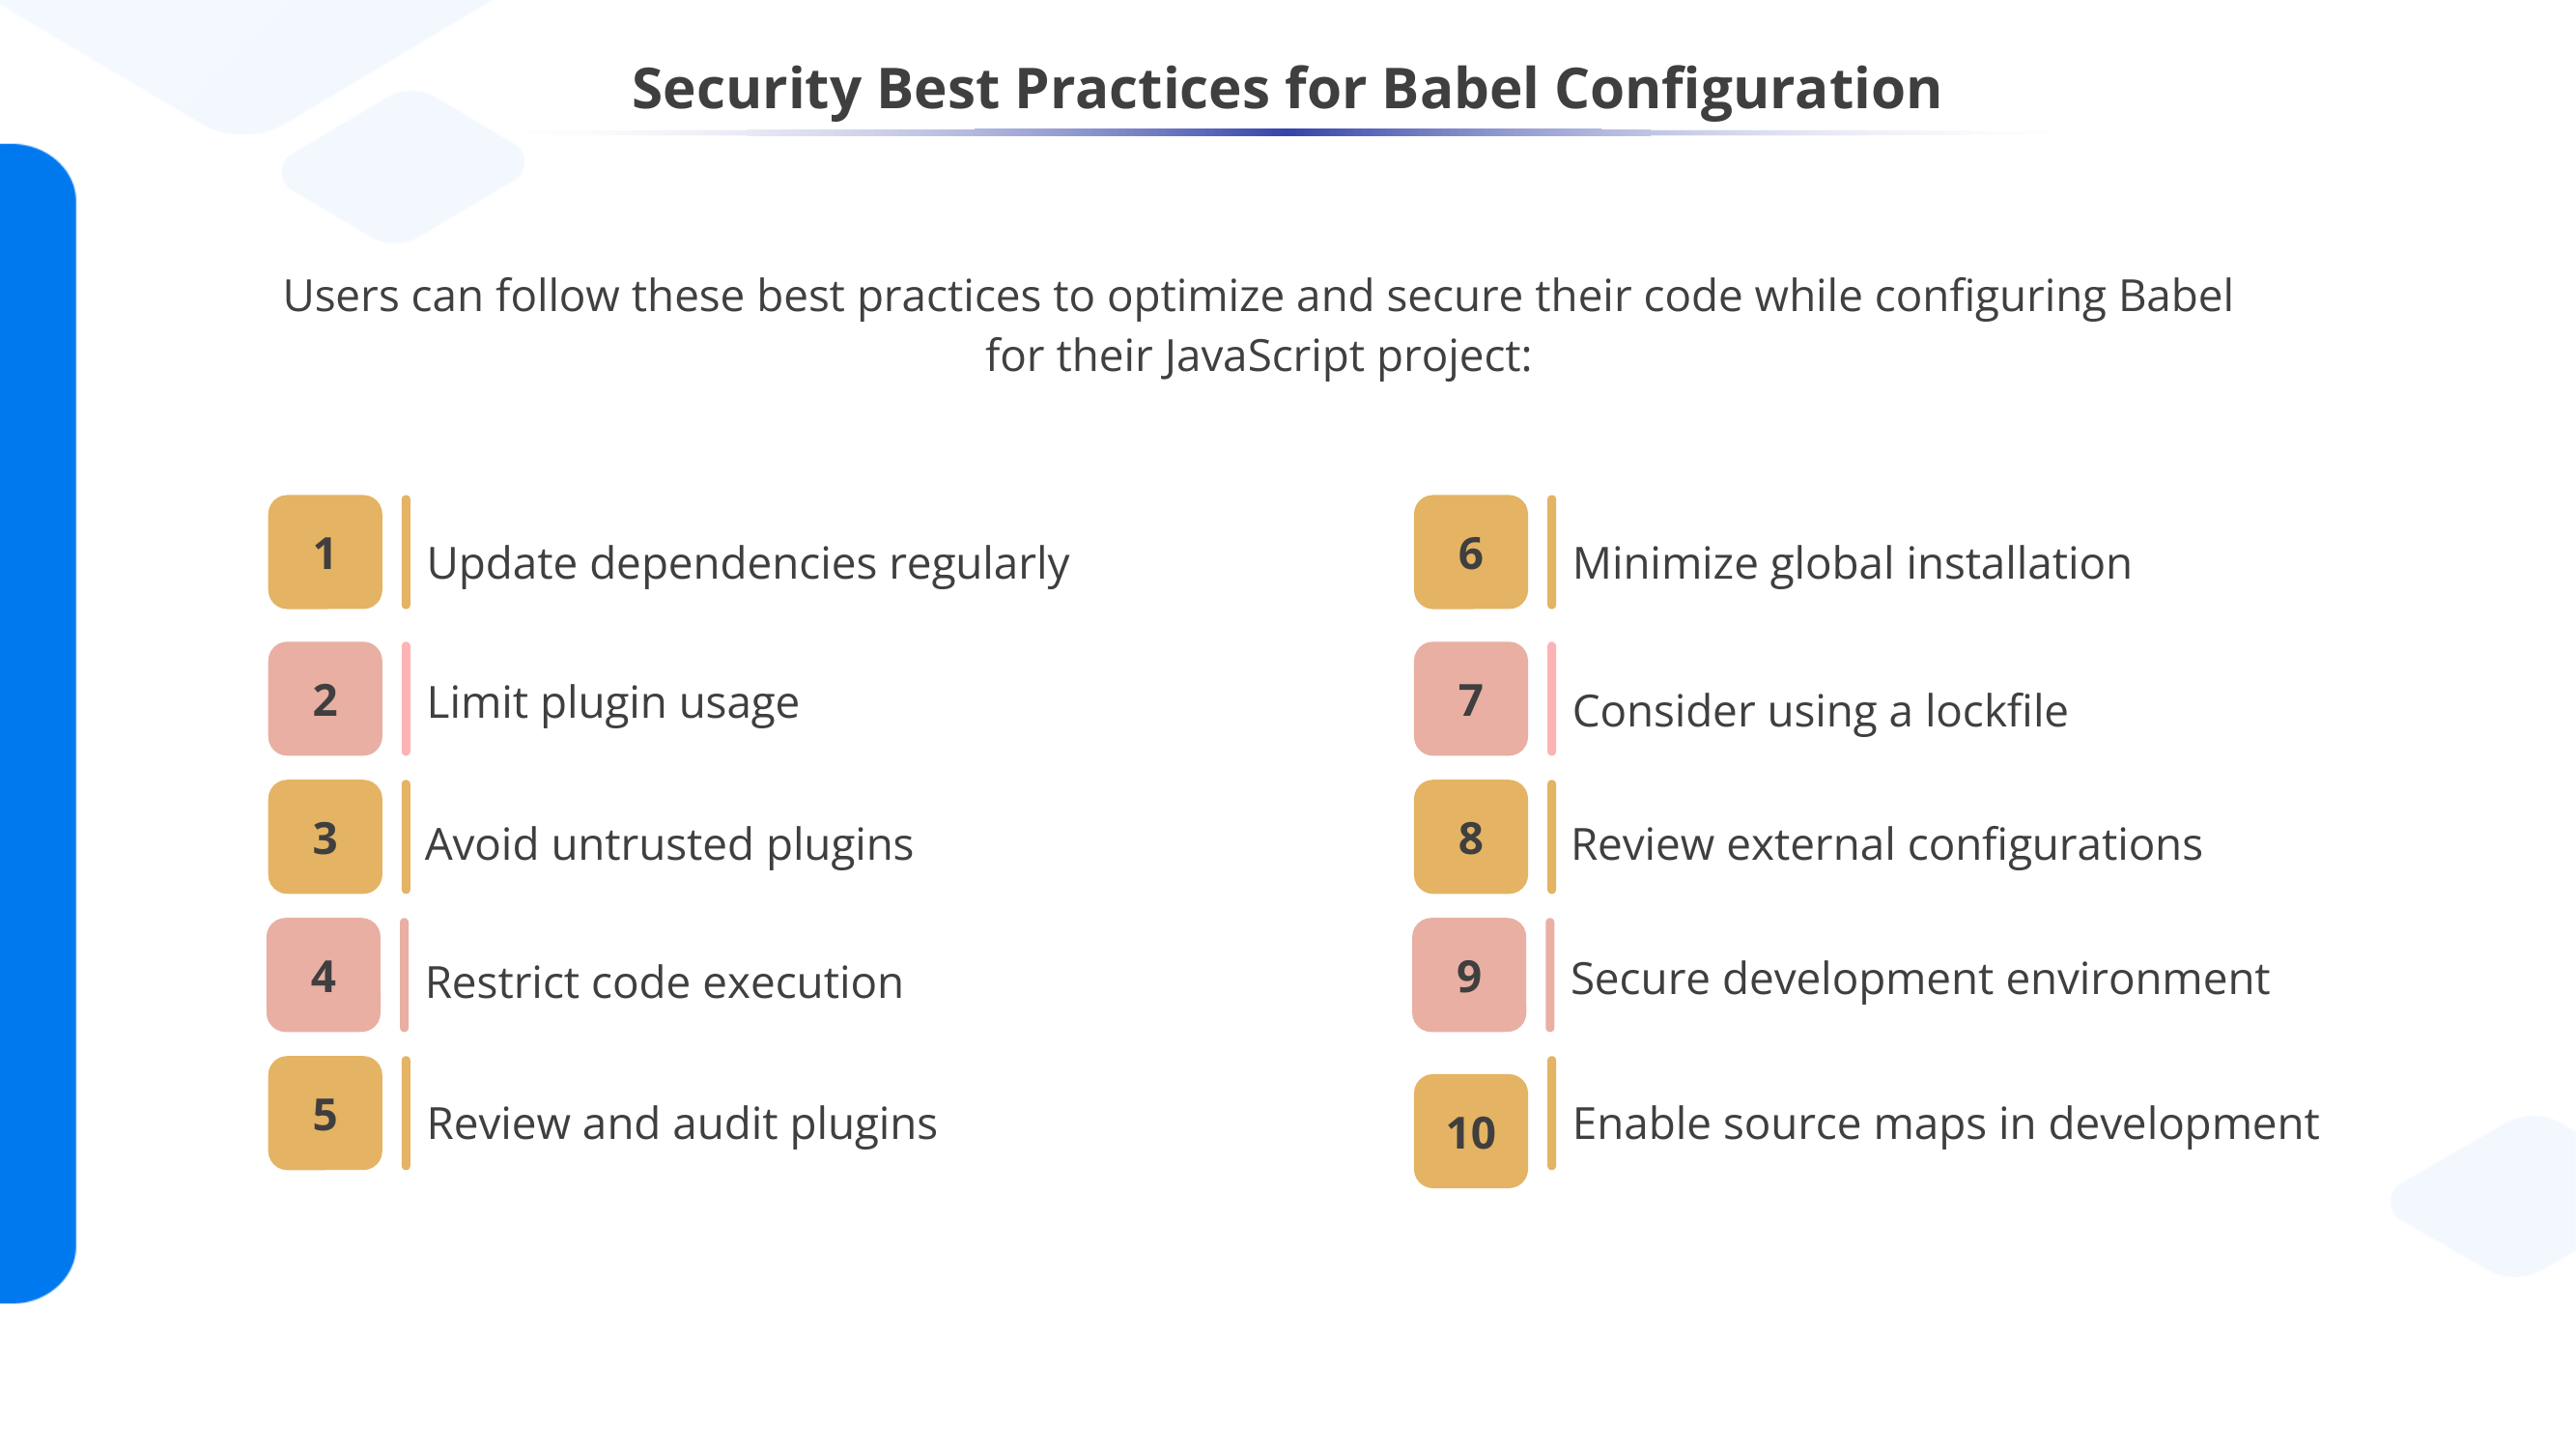

# Security Best Practices for Babel Configuration

Users can follow these best practices to optimize and secure their code while configuring Babel for their JavaScript project:
1

Update dependencies regularly
2

Limit plugin usage
3

Avoid untrusted plugins
4

Restrict code execution
5

Review and audit plugins
6

Minimize global installation
7

Consider using a lockfile
8

Review external configurations
Secure development environment
9

10
Enable source maps in development